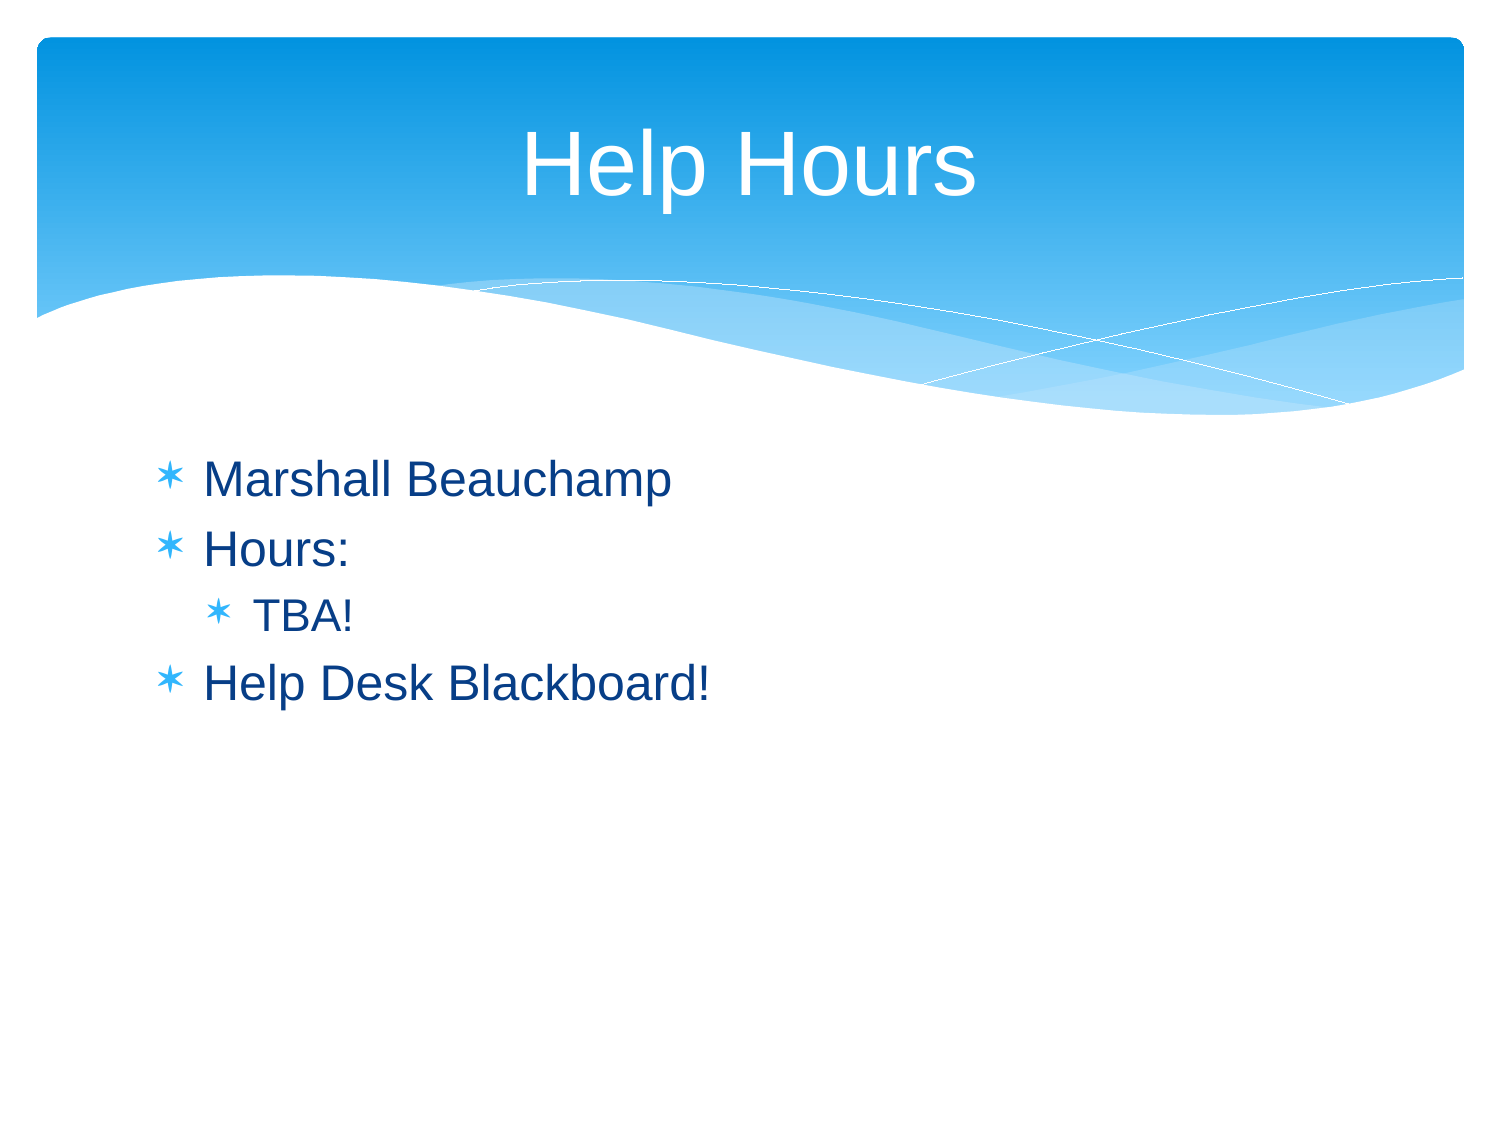

# Help Hours
Marshall Beauchamp
Hours:
TBA!
Help Desk Blackboard!